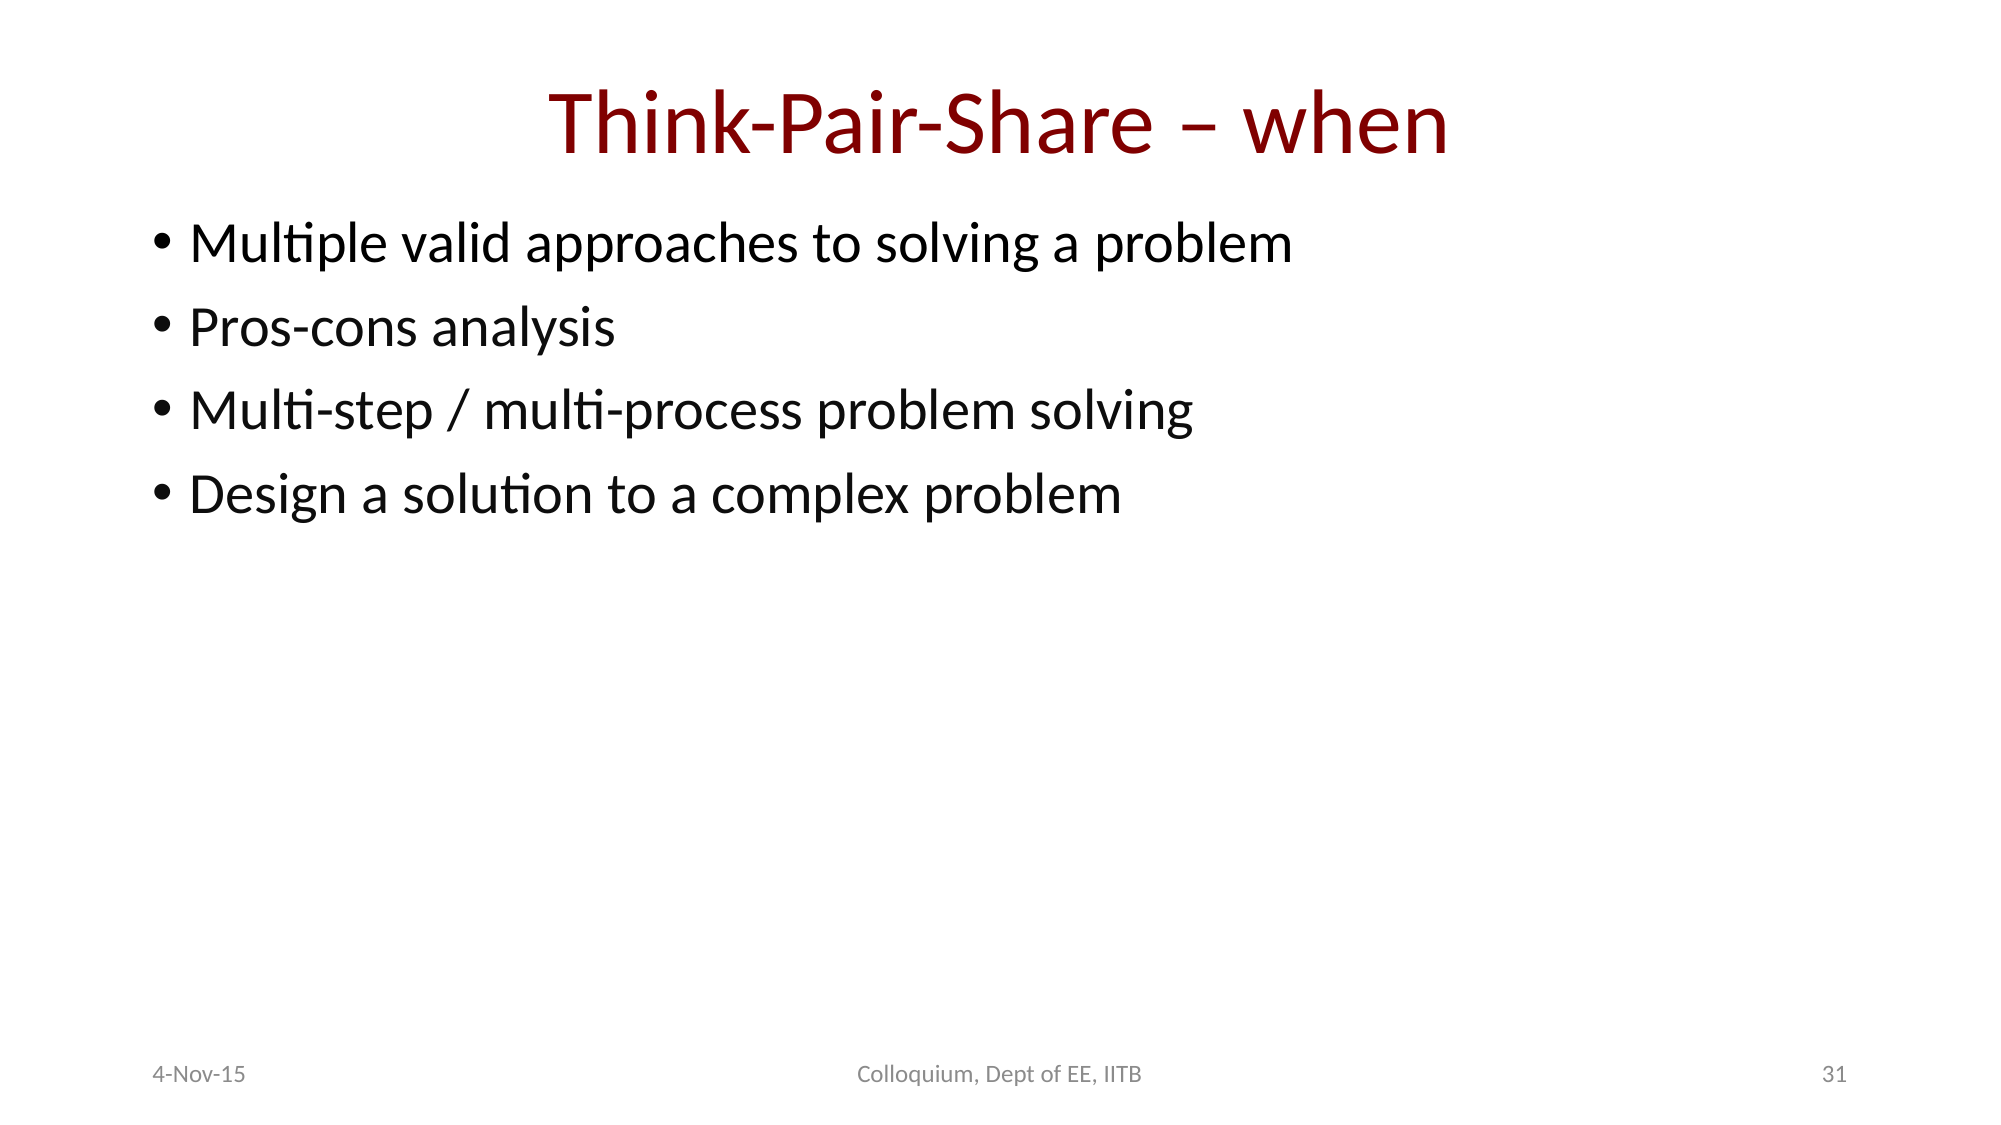

# Think-Pair-Share – when
Multiple valid approaches to solving a problem
Pros-cons analysis
Multi-step / multi-process problem solving
Design a solution to a complex problem
4-Nov-15
Colloquium, Dept of EE, IITB
31